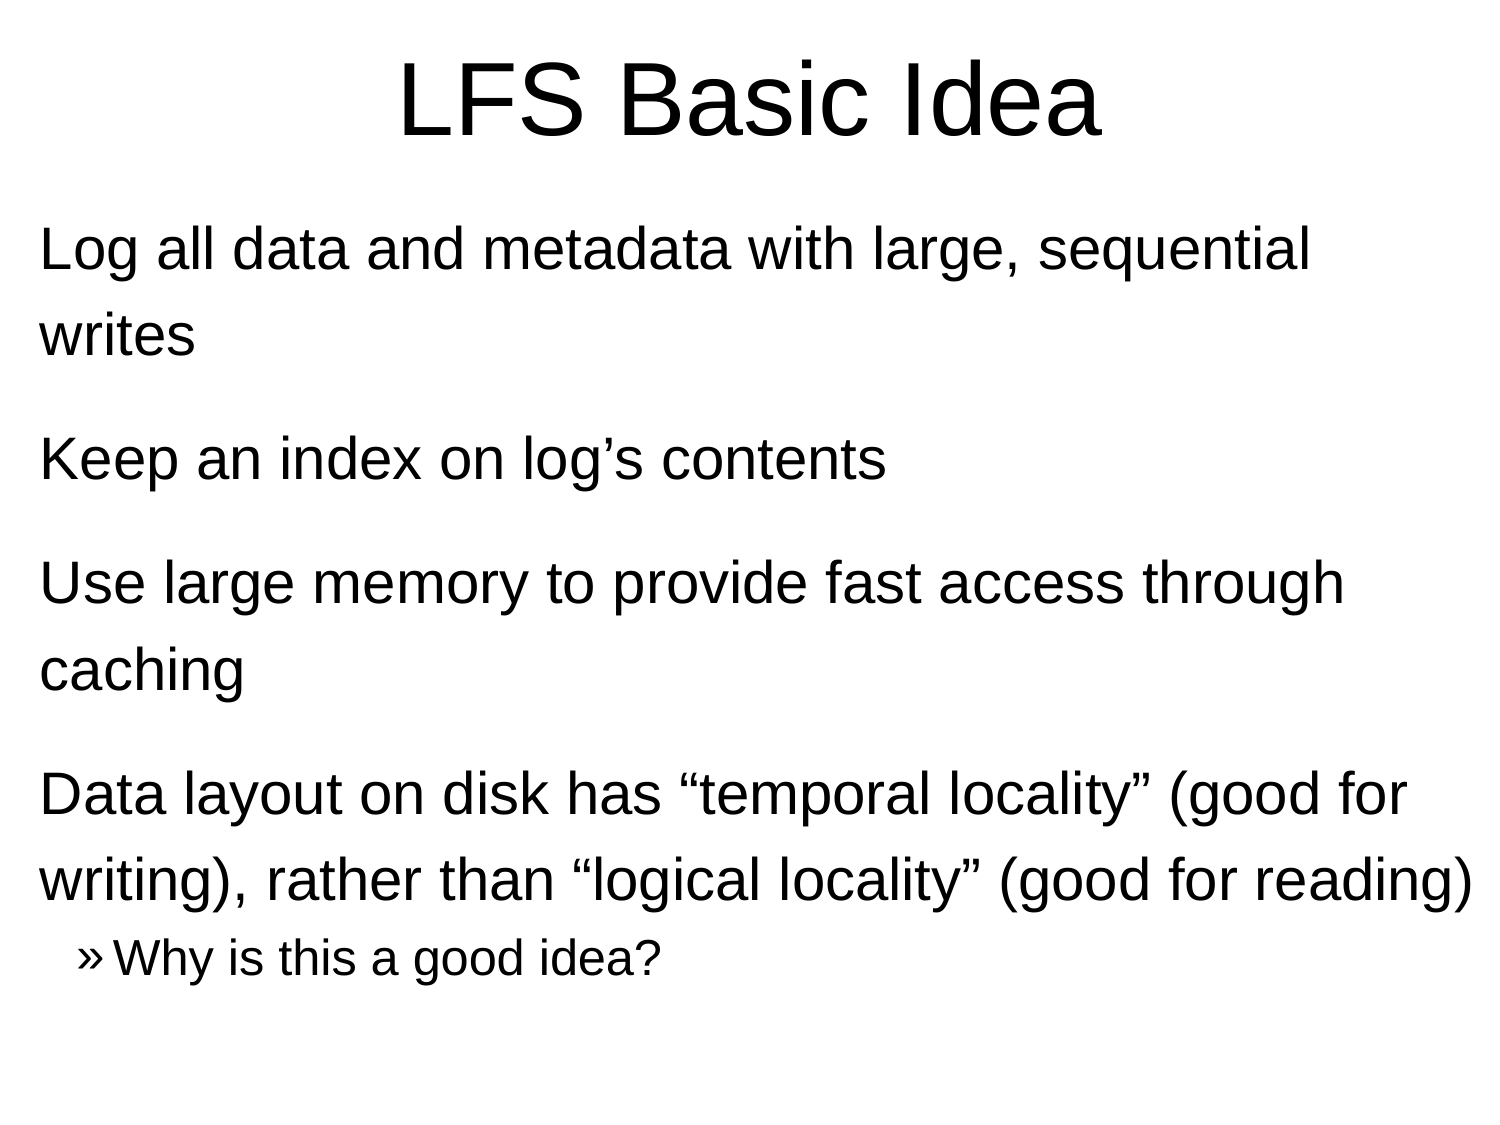

# LFS Basic Idea
Log all data and metadata with large, sequential writes
Keep an index on log’s contents
Use large memory to provide fast access through caching
Data layout on disk has “temporal locality” (good for writing), rather than “logical locality” (good for reading)
Why is this a good idea?